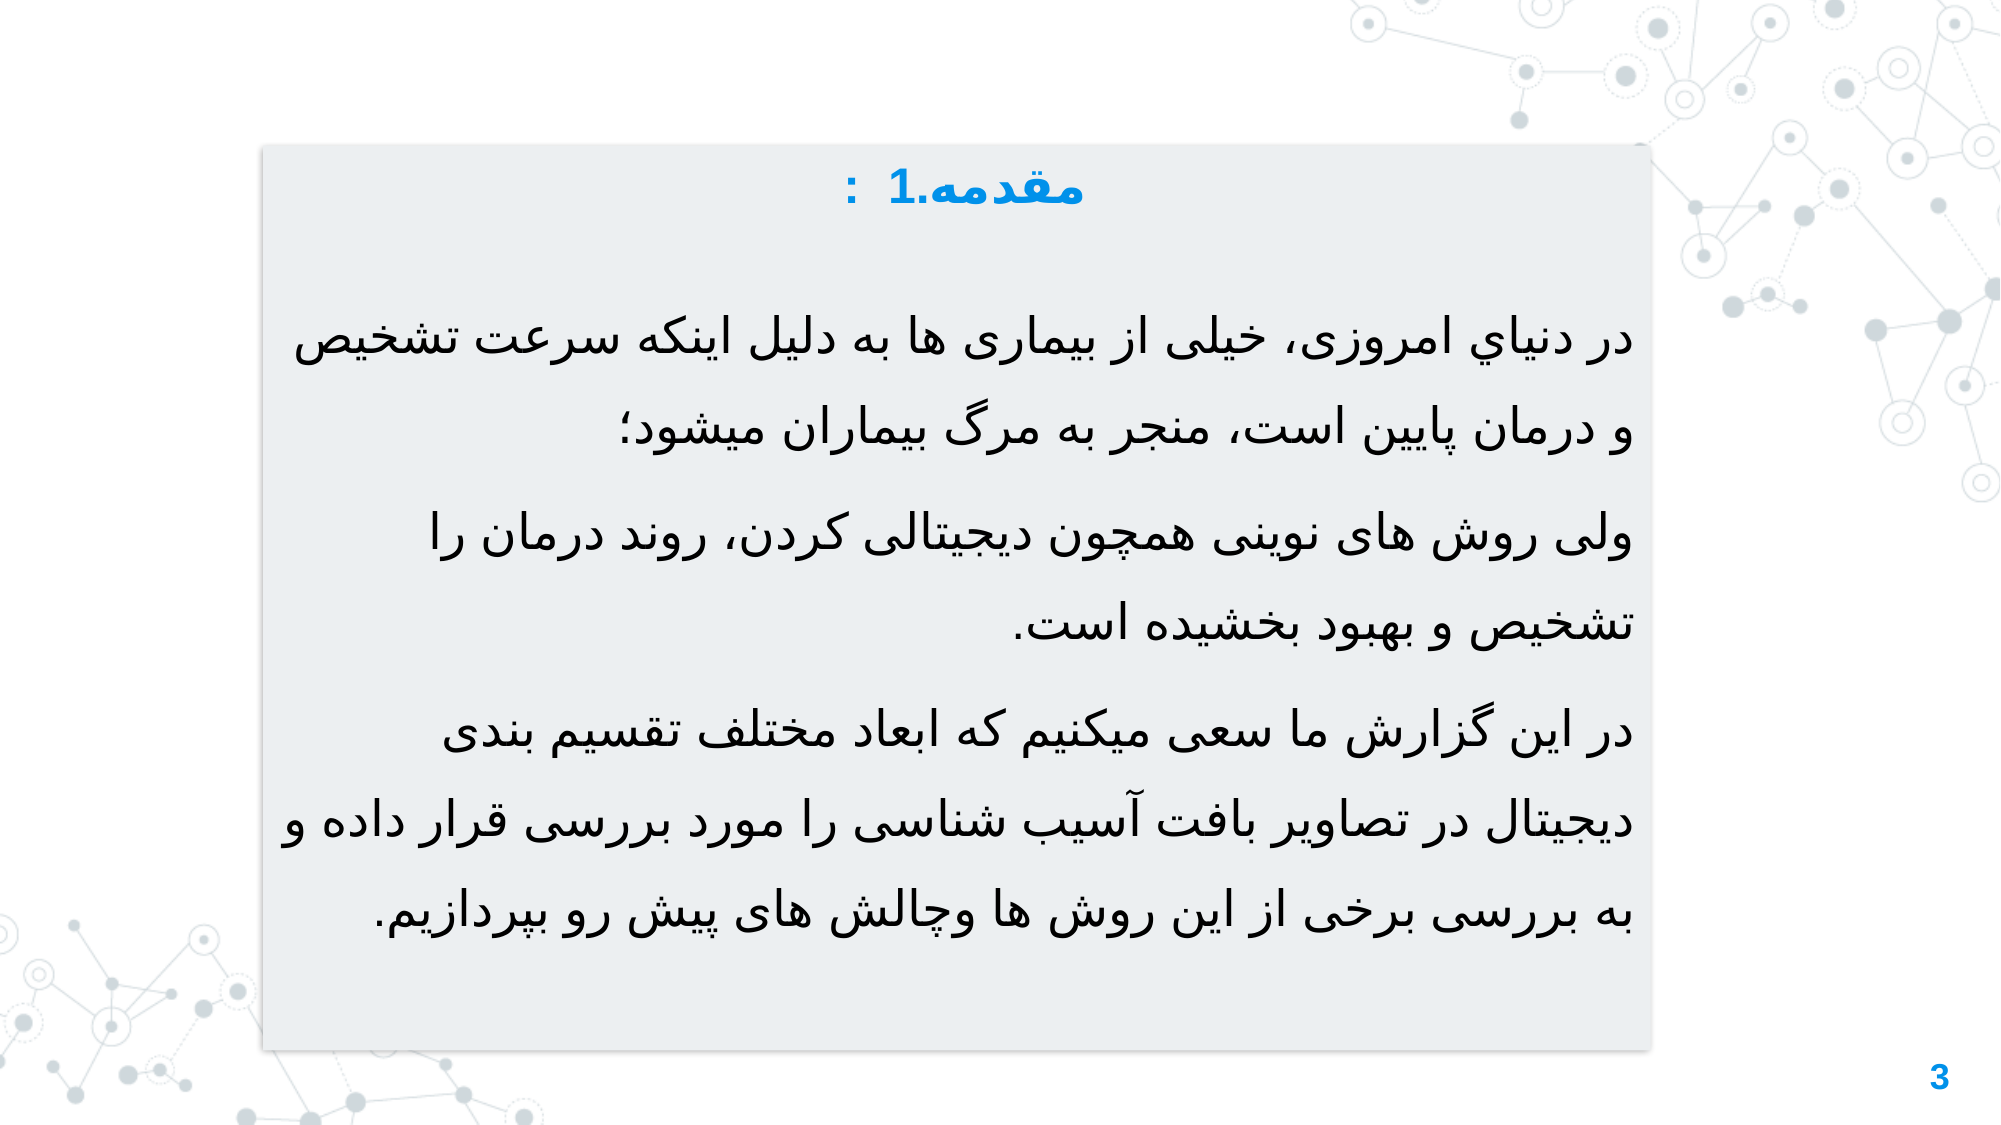

:  مقدمه.1

در دنياي امروزی، خیلی از بیماری ها به دلیل اینکه سرعت تشخیص و درمان پایین است، منجر به مرگ بیماران میشود؛
ولی روش های نوینی همچون دیجیتالی کردن، روند درمان را تشخیص و بهبود بخشیده است.
در این گزارش ما سعی میکنیم که ابعاد مختلف تقسیم بندی دیجیتال در تصاویر بافت آسیب شناسی را مورد بررسی قرار داده و به بررسی برخی از این روش ها وچالش های پیش رو بپردازیم.

3